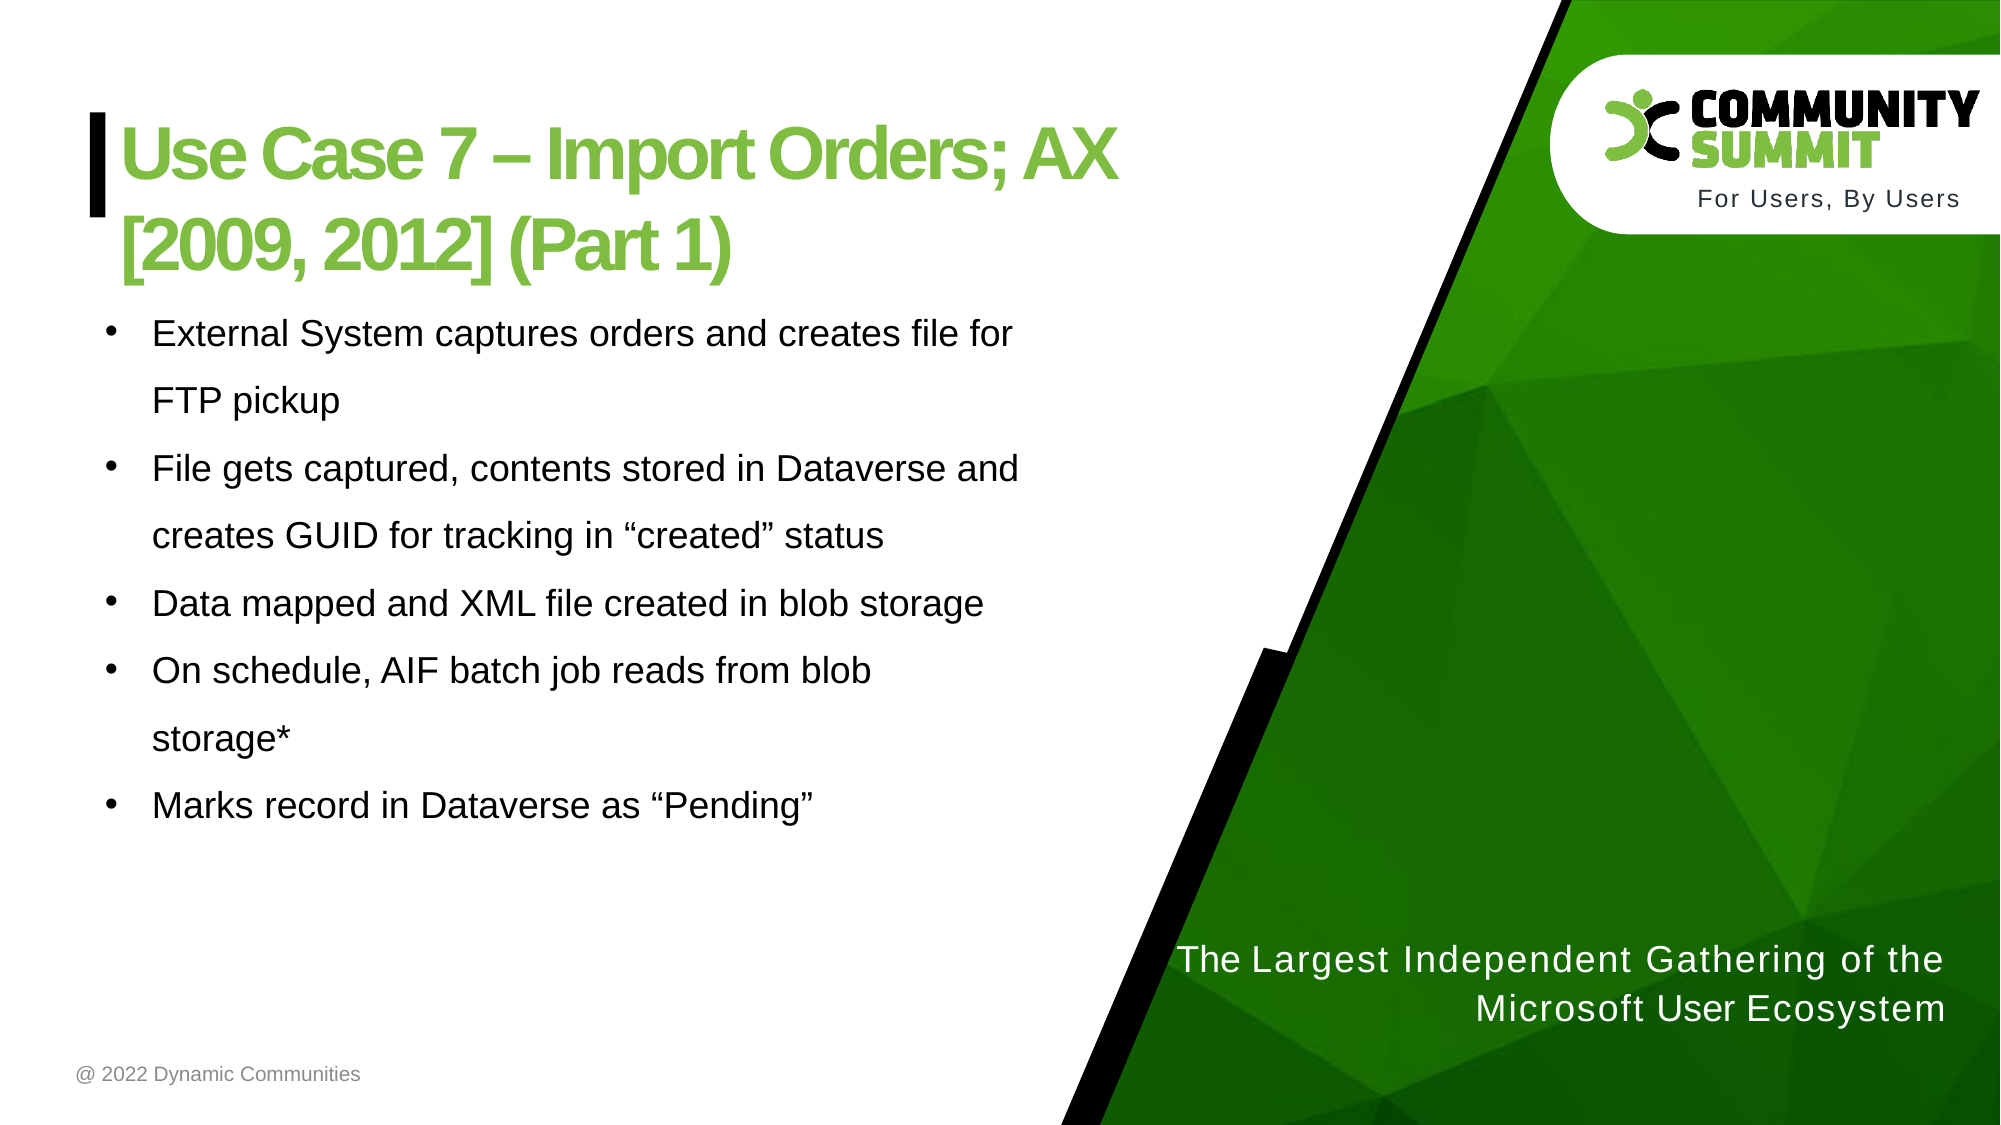

Use Case 7 – Import Orders; AX [2009, 2012] (Part 1)
External System captures orders and creates file for FTP pickup
File gets captured, contents stored in Dataverse and creates GUID for tracking in “created” status
Data mapped and XML file created in blob storage
On schedule, AIF batch job reads from blob storage*
Marks record in Dataverse as “Pending”